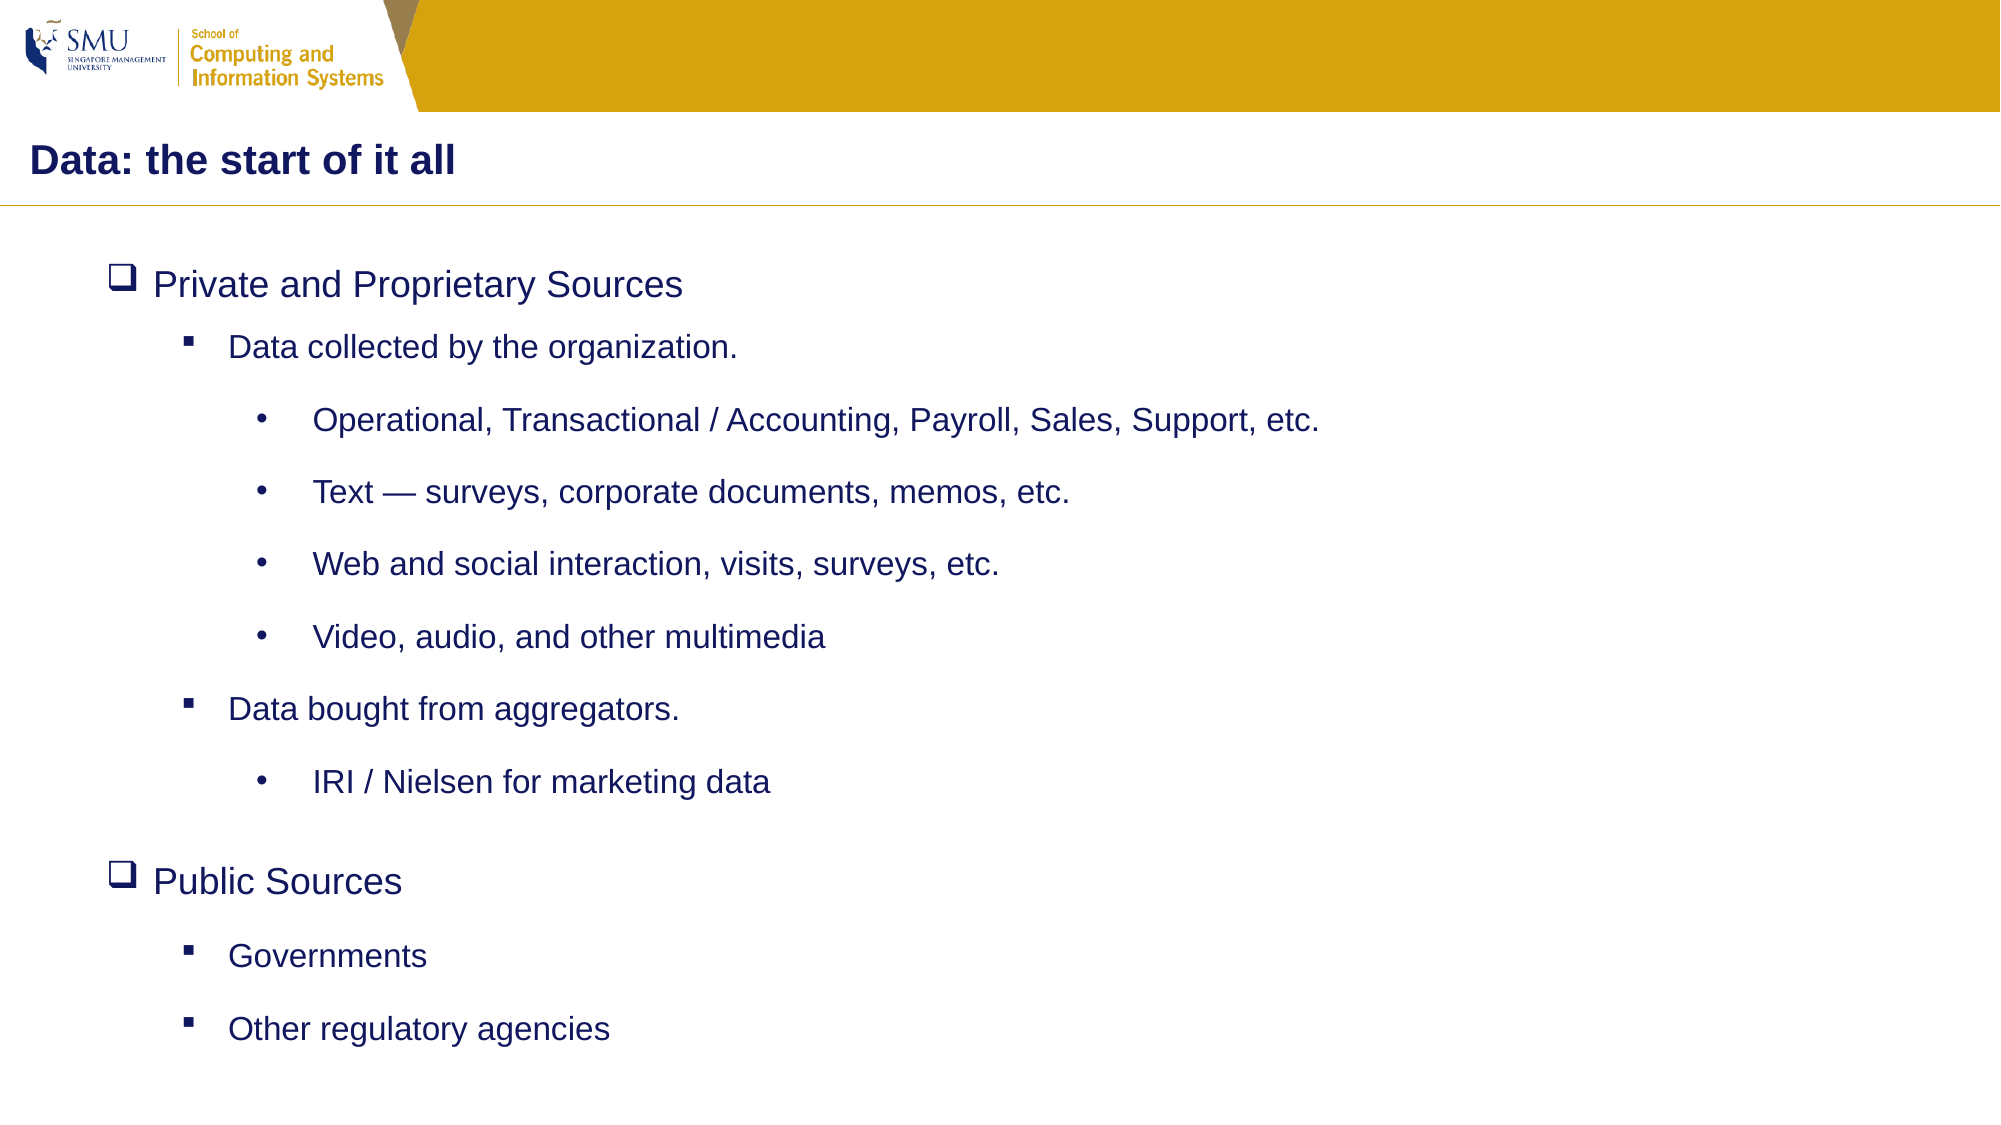

Data: the start of it all
Private and Proprietary Sources
Data collected by the organization.
Operational, Transactional / Accounting, Payroll, Sales, Support, etc.
Text — surveys, corporate documents, memos, etc.
Web and social interaction, visits, surveys, etc.
Video, audio, and other multimedia
Data bought from aggregators.
IRI / Nielsen for marketing data

Public Sources
Governments
Other regulatory agencies